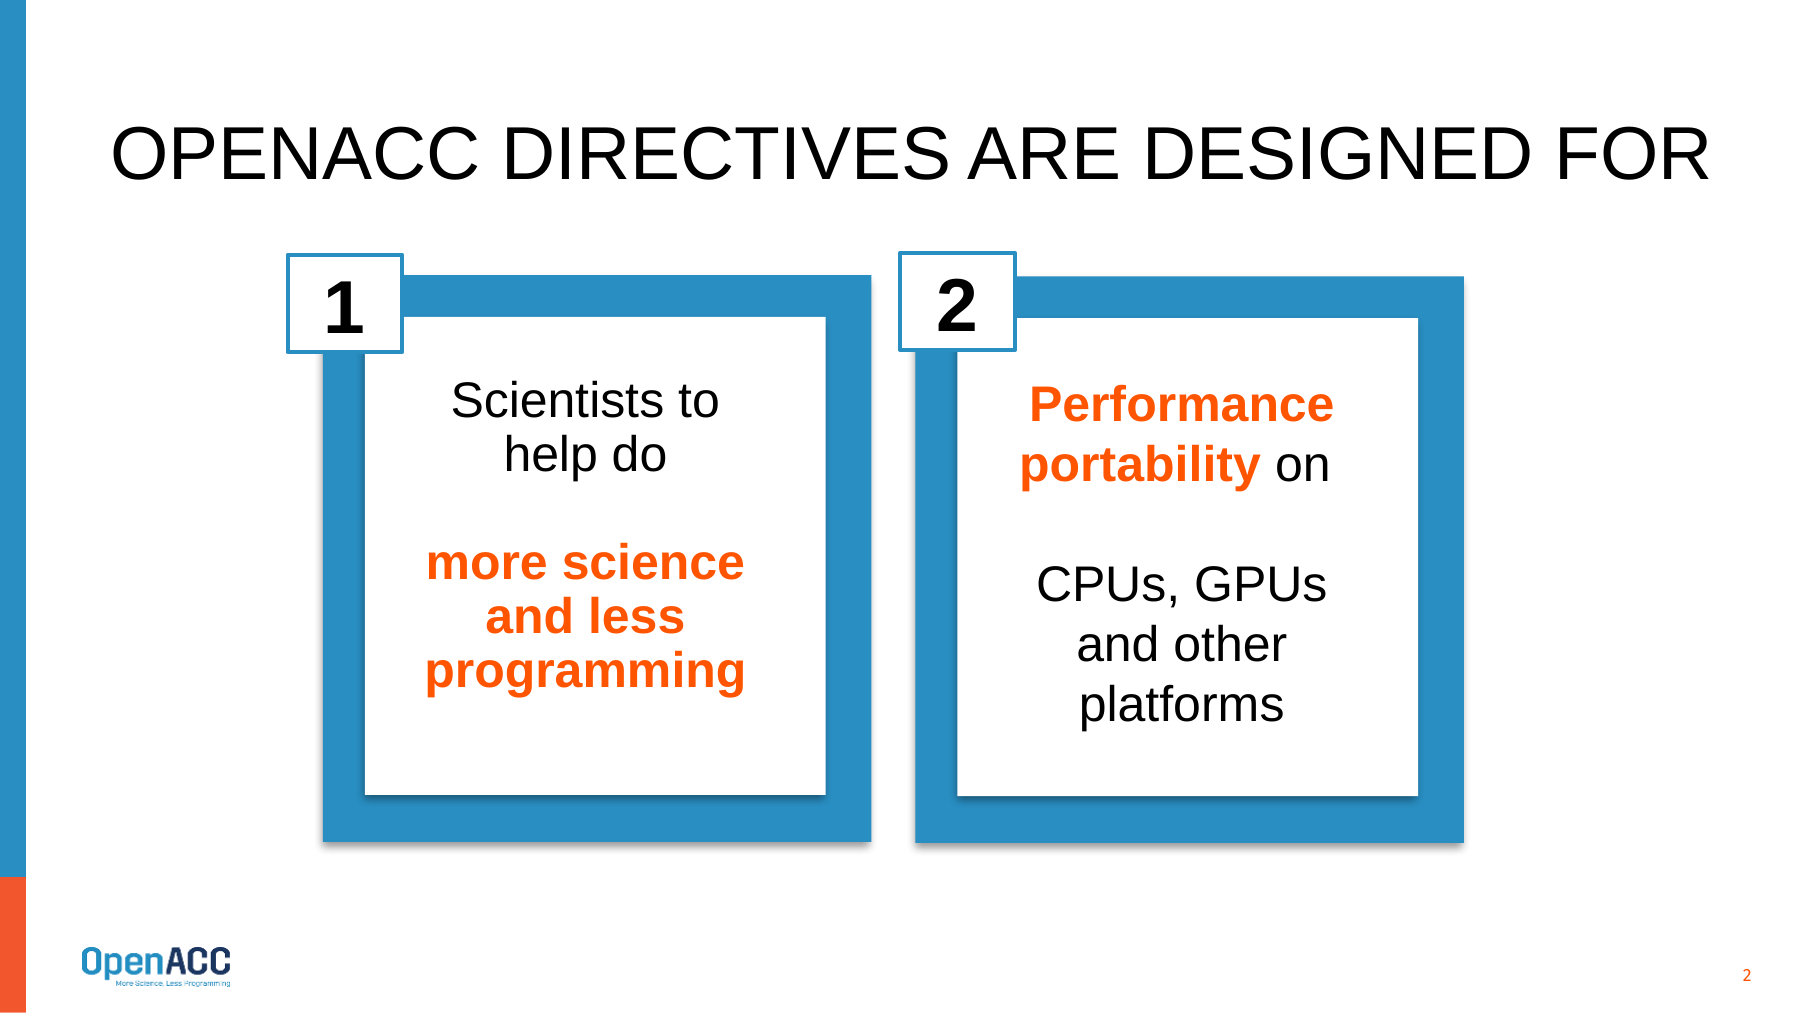

# OpenACC Directives are designed for
2
1

Performance portability on

CPUs, GPUs and other platforms

Scientists to help do

more science and less programming